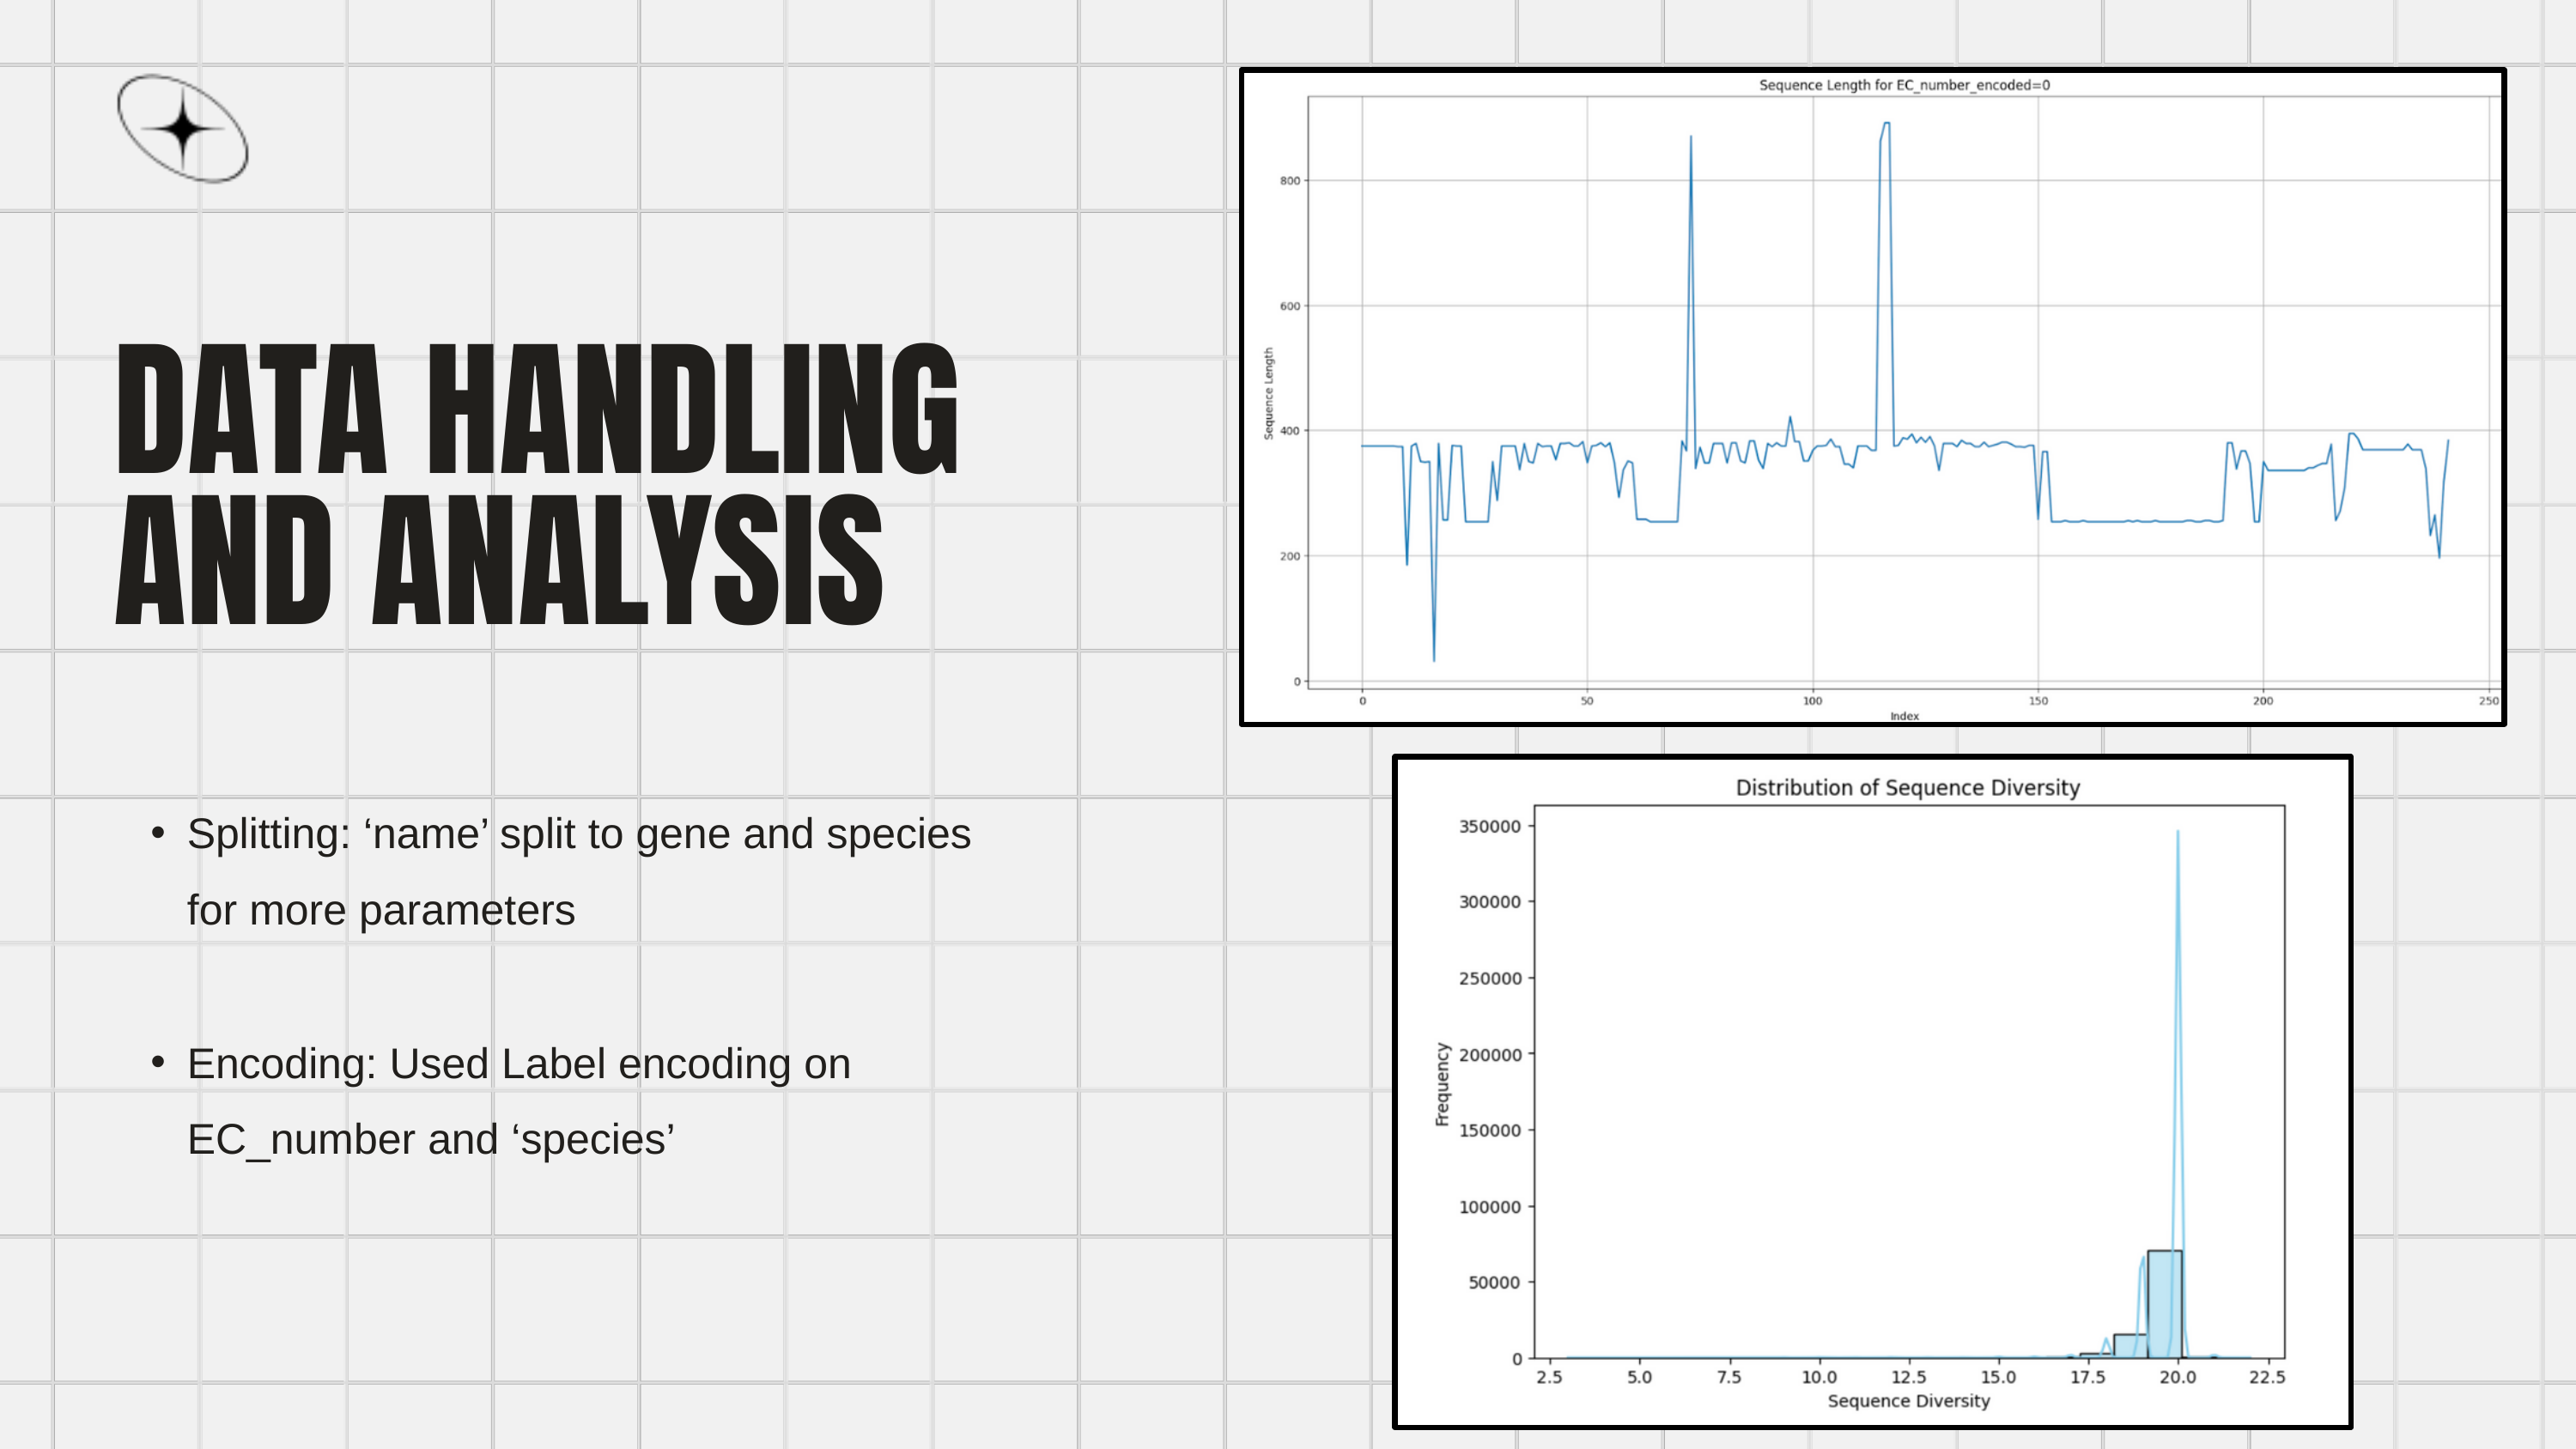

DATA HANDLING AND ANALYSIS

Splitting: ‘name’ split to gene and species for more parameters
Encoding: Used Label encoding on EC_number and ‘species’